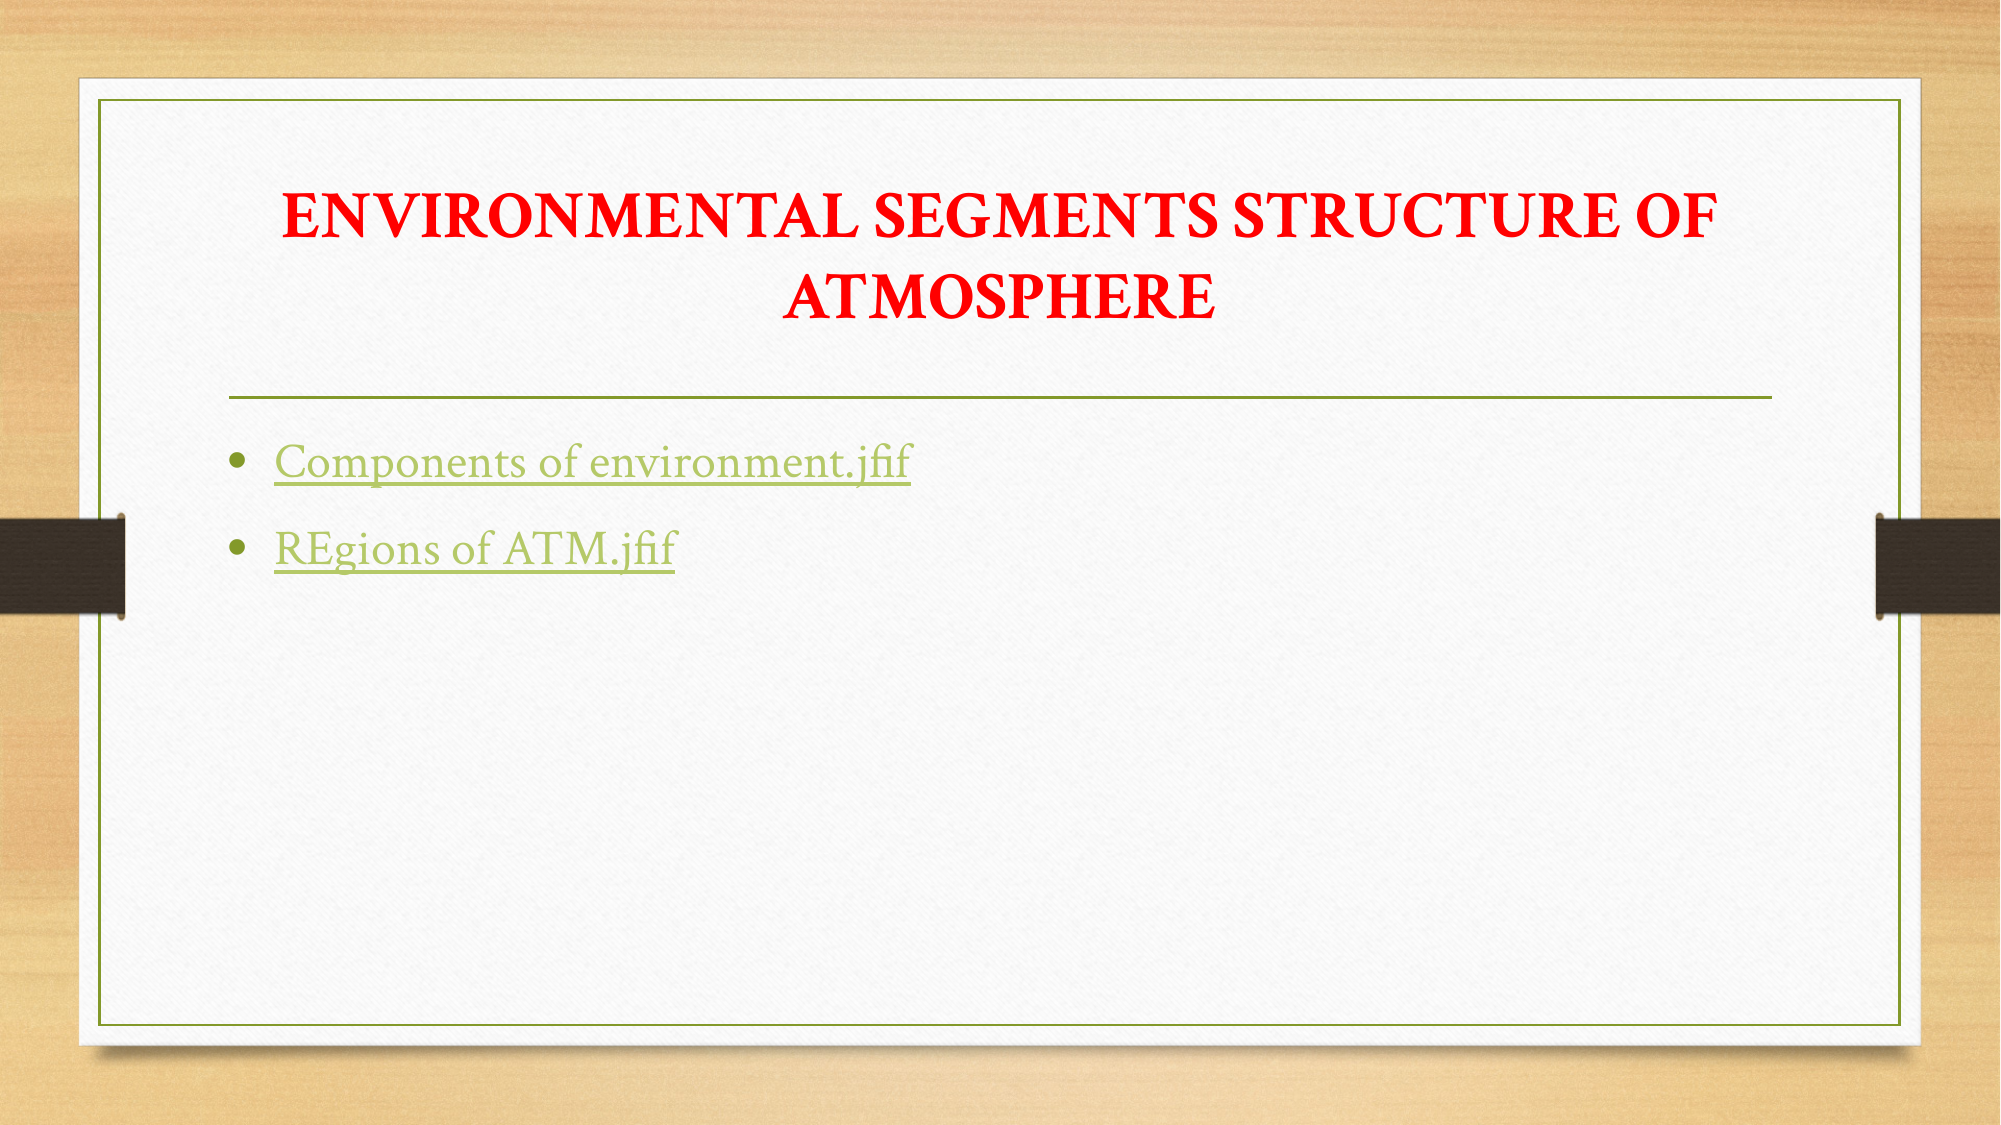

# ENVIRONMENTAL SEGMENTS STRUCTURE OF ATMOSPHERE
Components of environment.jfif
REgions of ATM.jfif